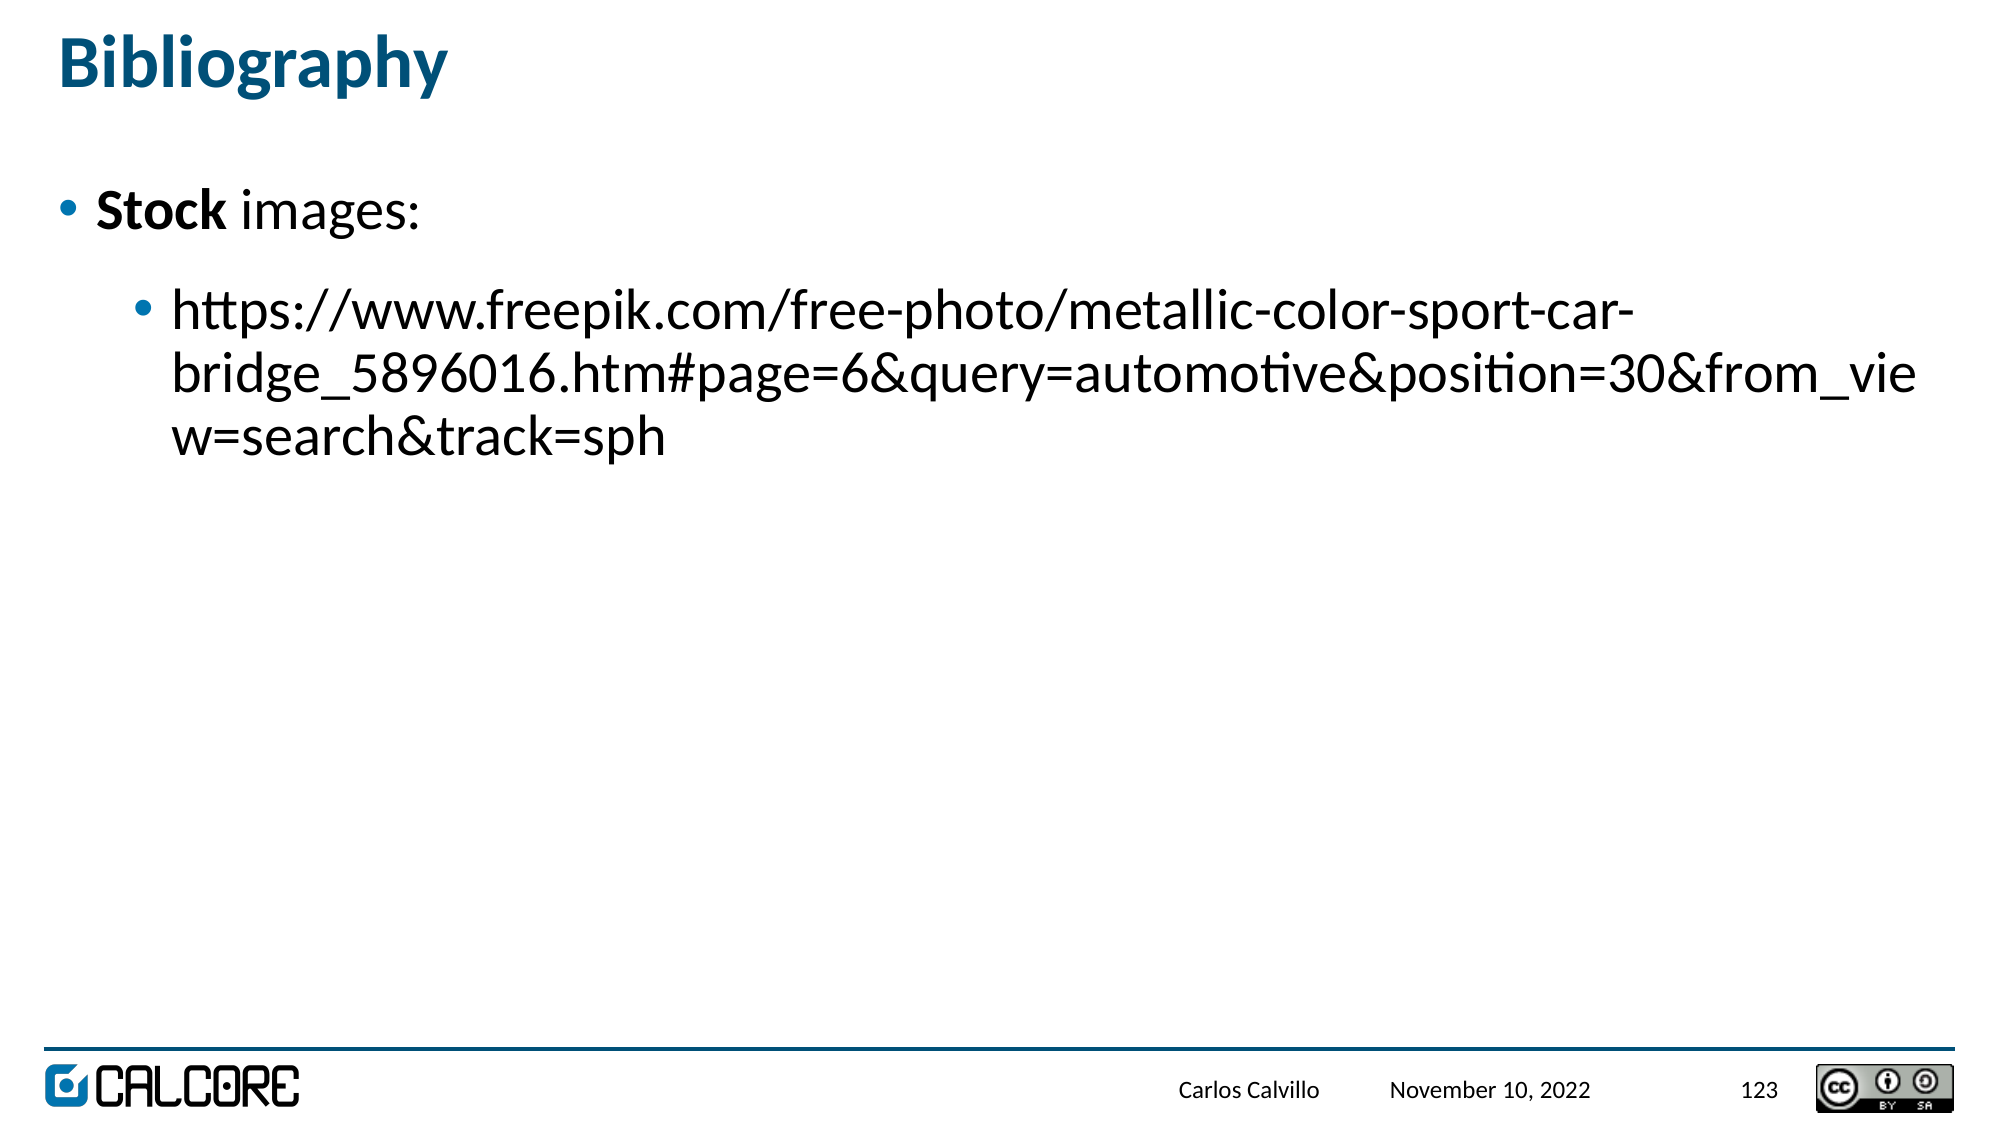

# Bibliography
Stock images:
https://www.freepik.com/free-photo/metallic-color-sport-car-bridge_5896016.htm#page=6&query=automotive&position=30&from_view=search&track=sph
Carlos Calvillo
November 10, 2022
123